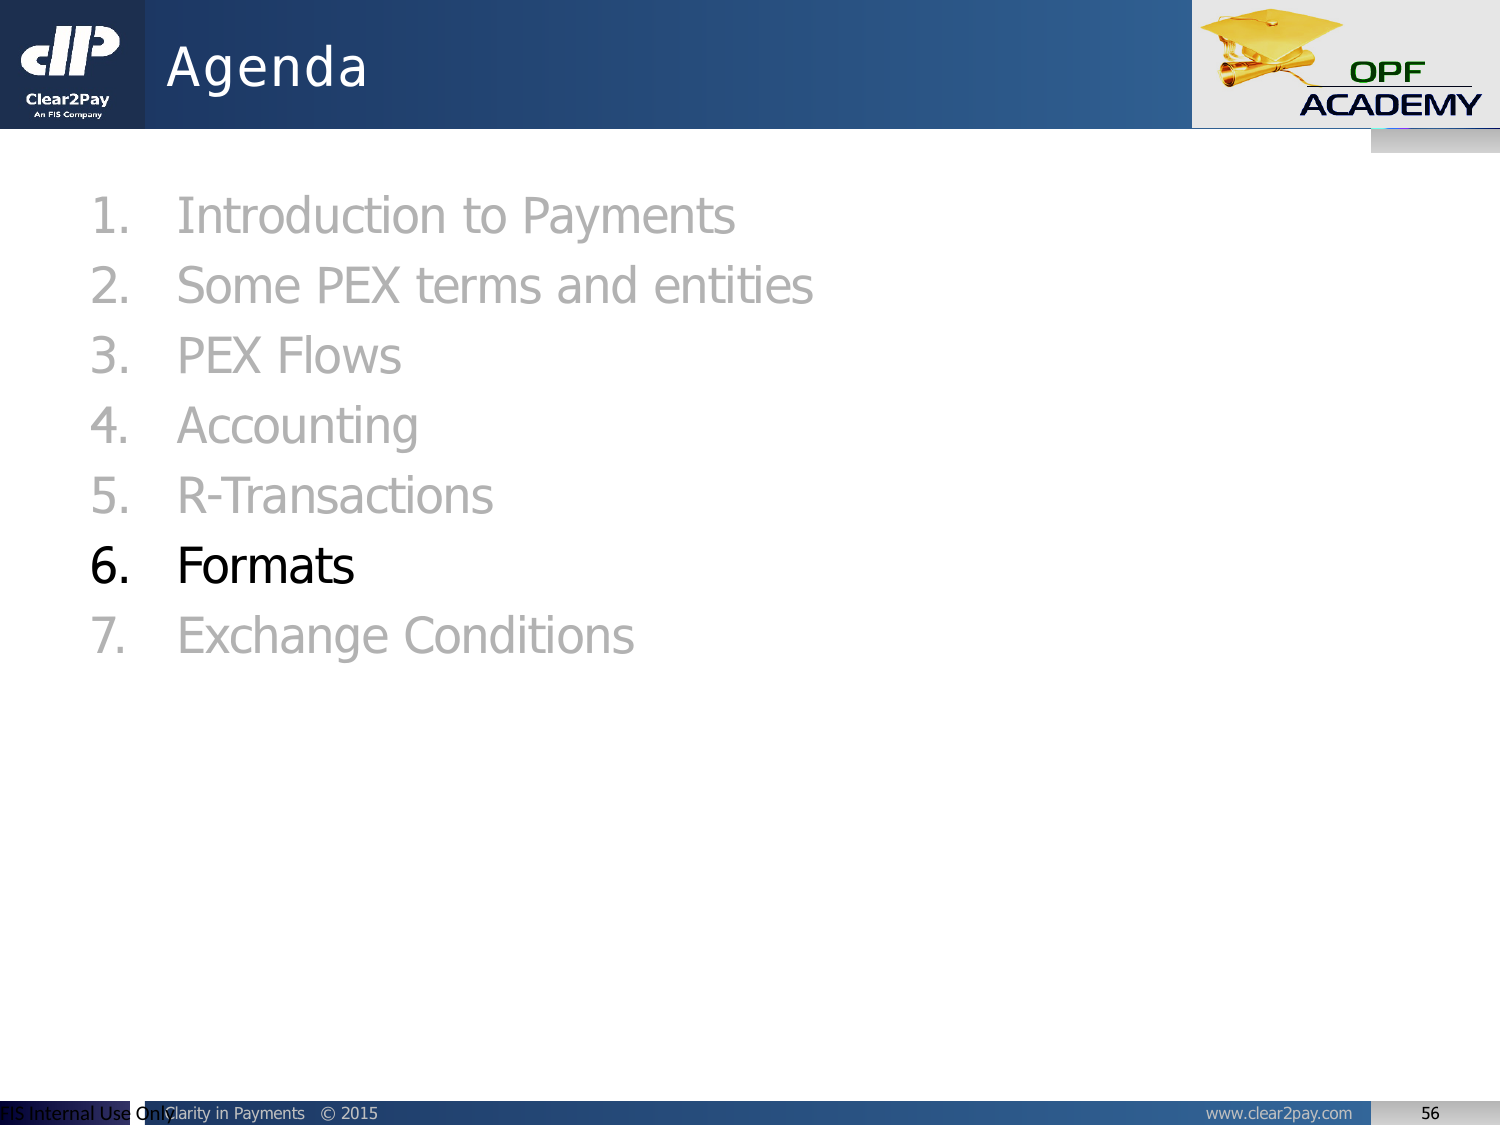

# Agenda
Introduction to Payments
Some PEX terms and entities
PEX Flows
Accounting
R-Transactions
Formats
Exchange Conditions